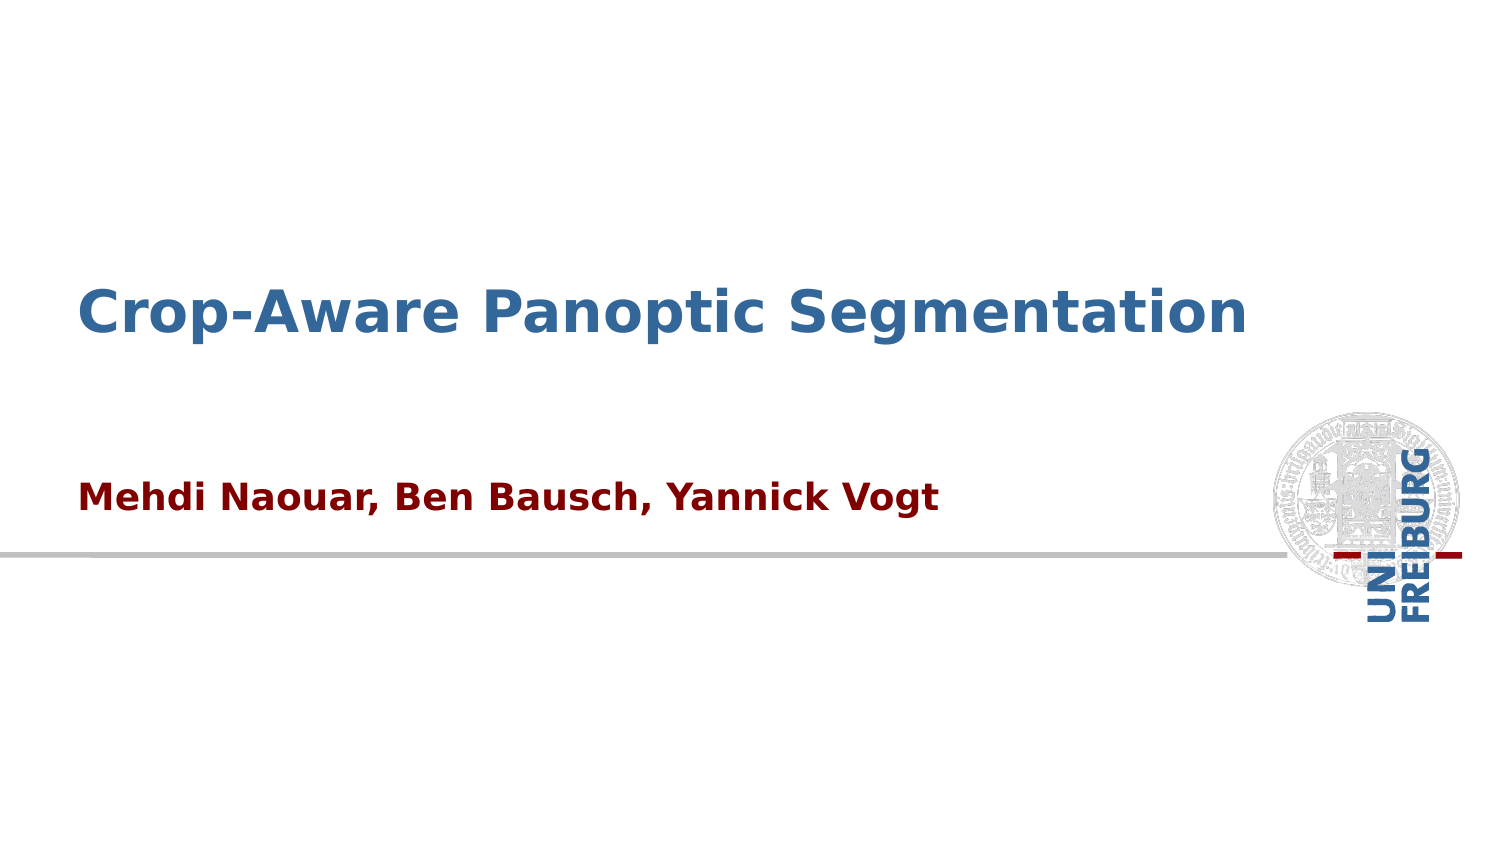

# Crop-Aware Panoptic Segmentation
Mehdi Naouar, Ben Bausch, Yannick Vogt